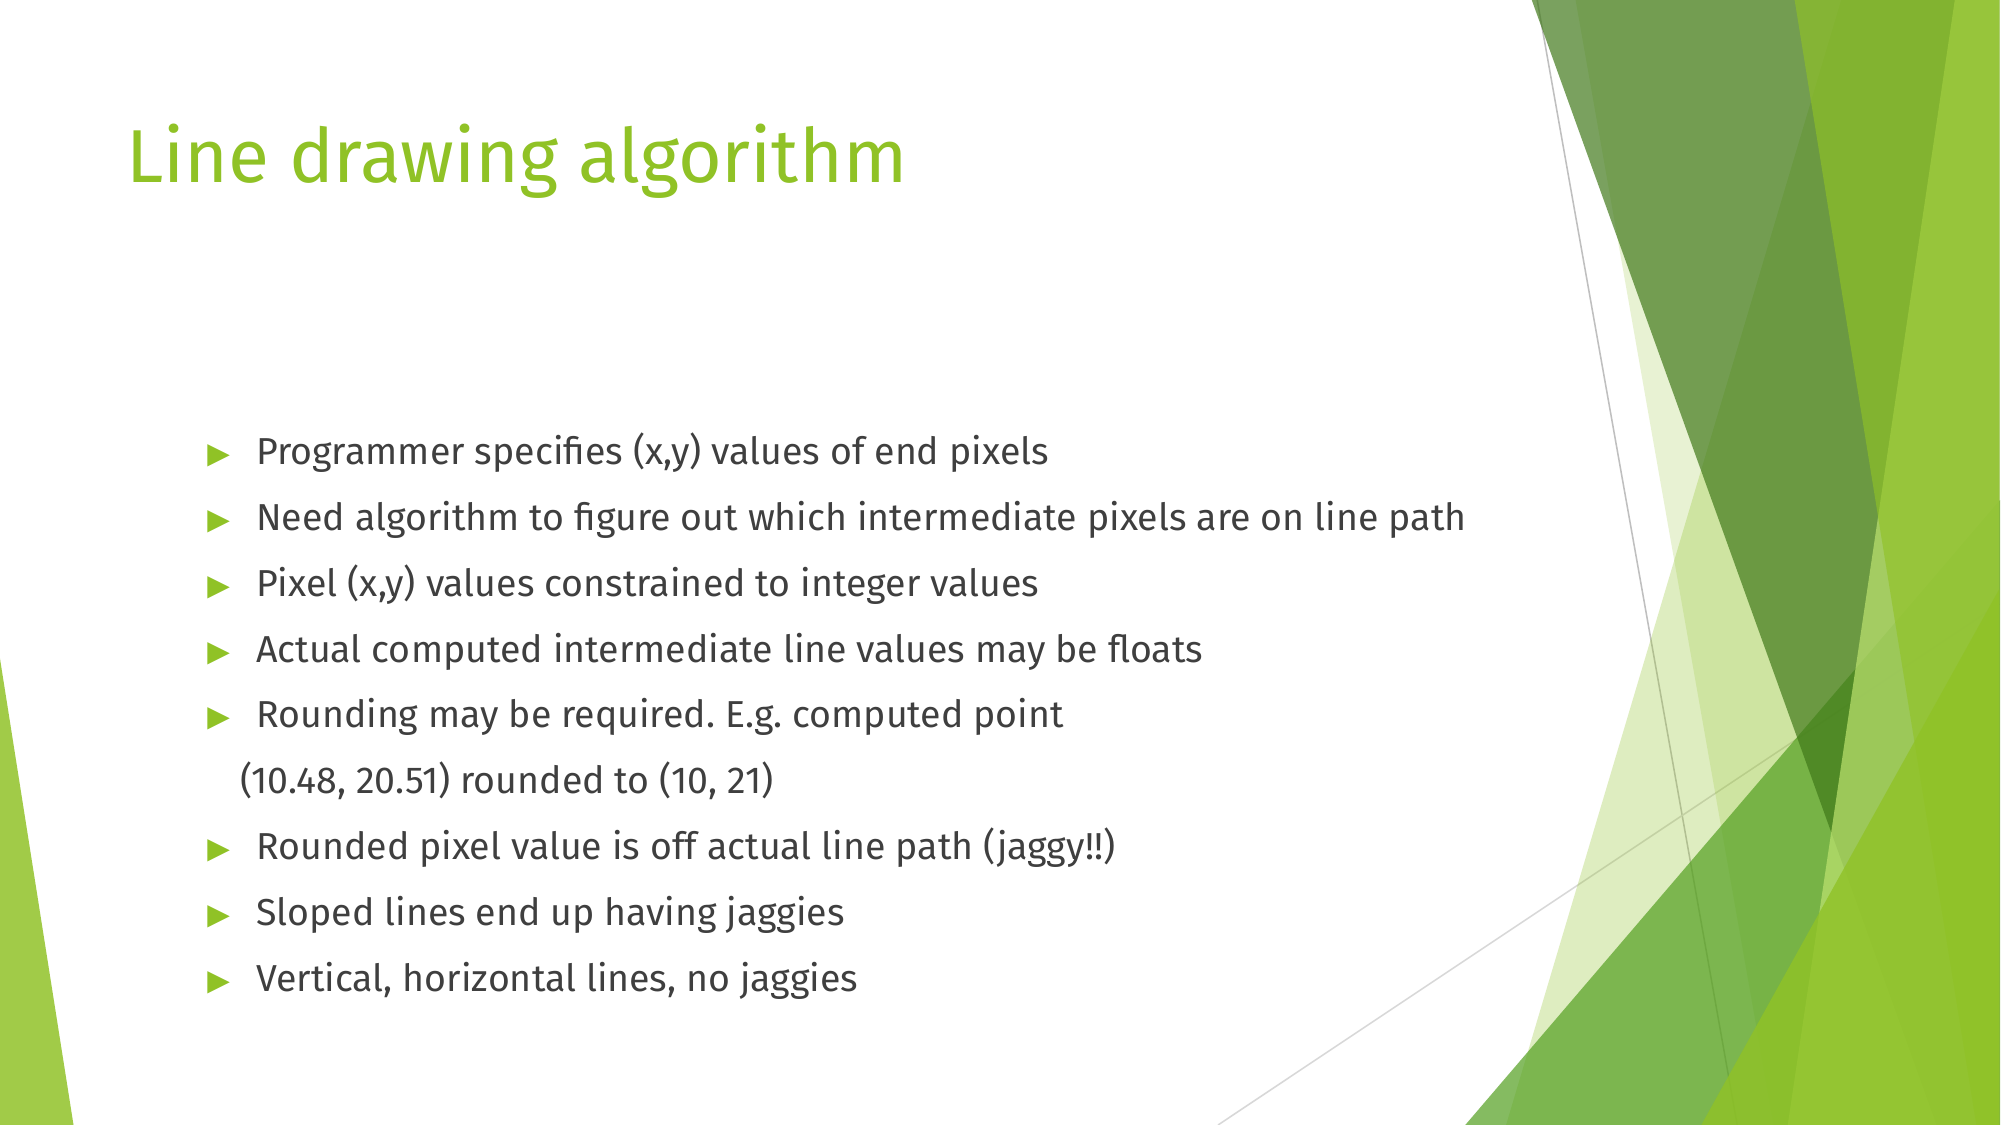

# Line drawing algorithm
Programmer specifies (x,y) values of end pixels
Need algorithm to figure out which intermediate pixels are on line path
Pixel (x,y) values constrained to integer values
Actual computed intermediate line values may be floats
Rounding may be required. E.g. computed point
    (10.48, 20.51) rounded to (10, 21)
Rounded pixel value is off actual line path (jaggy!!)
Sloped lines end up having jaggies
Vertical, horizontal lines, no jaggies